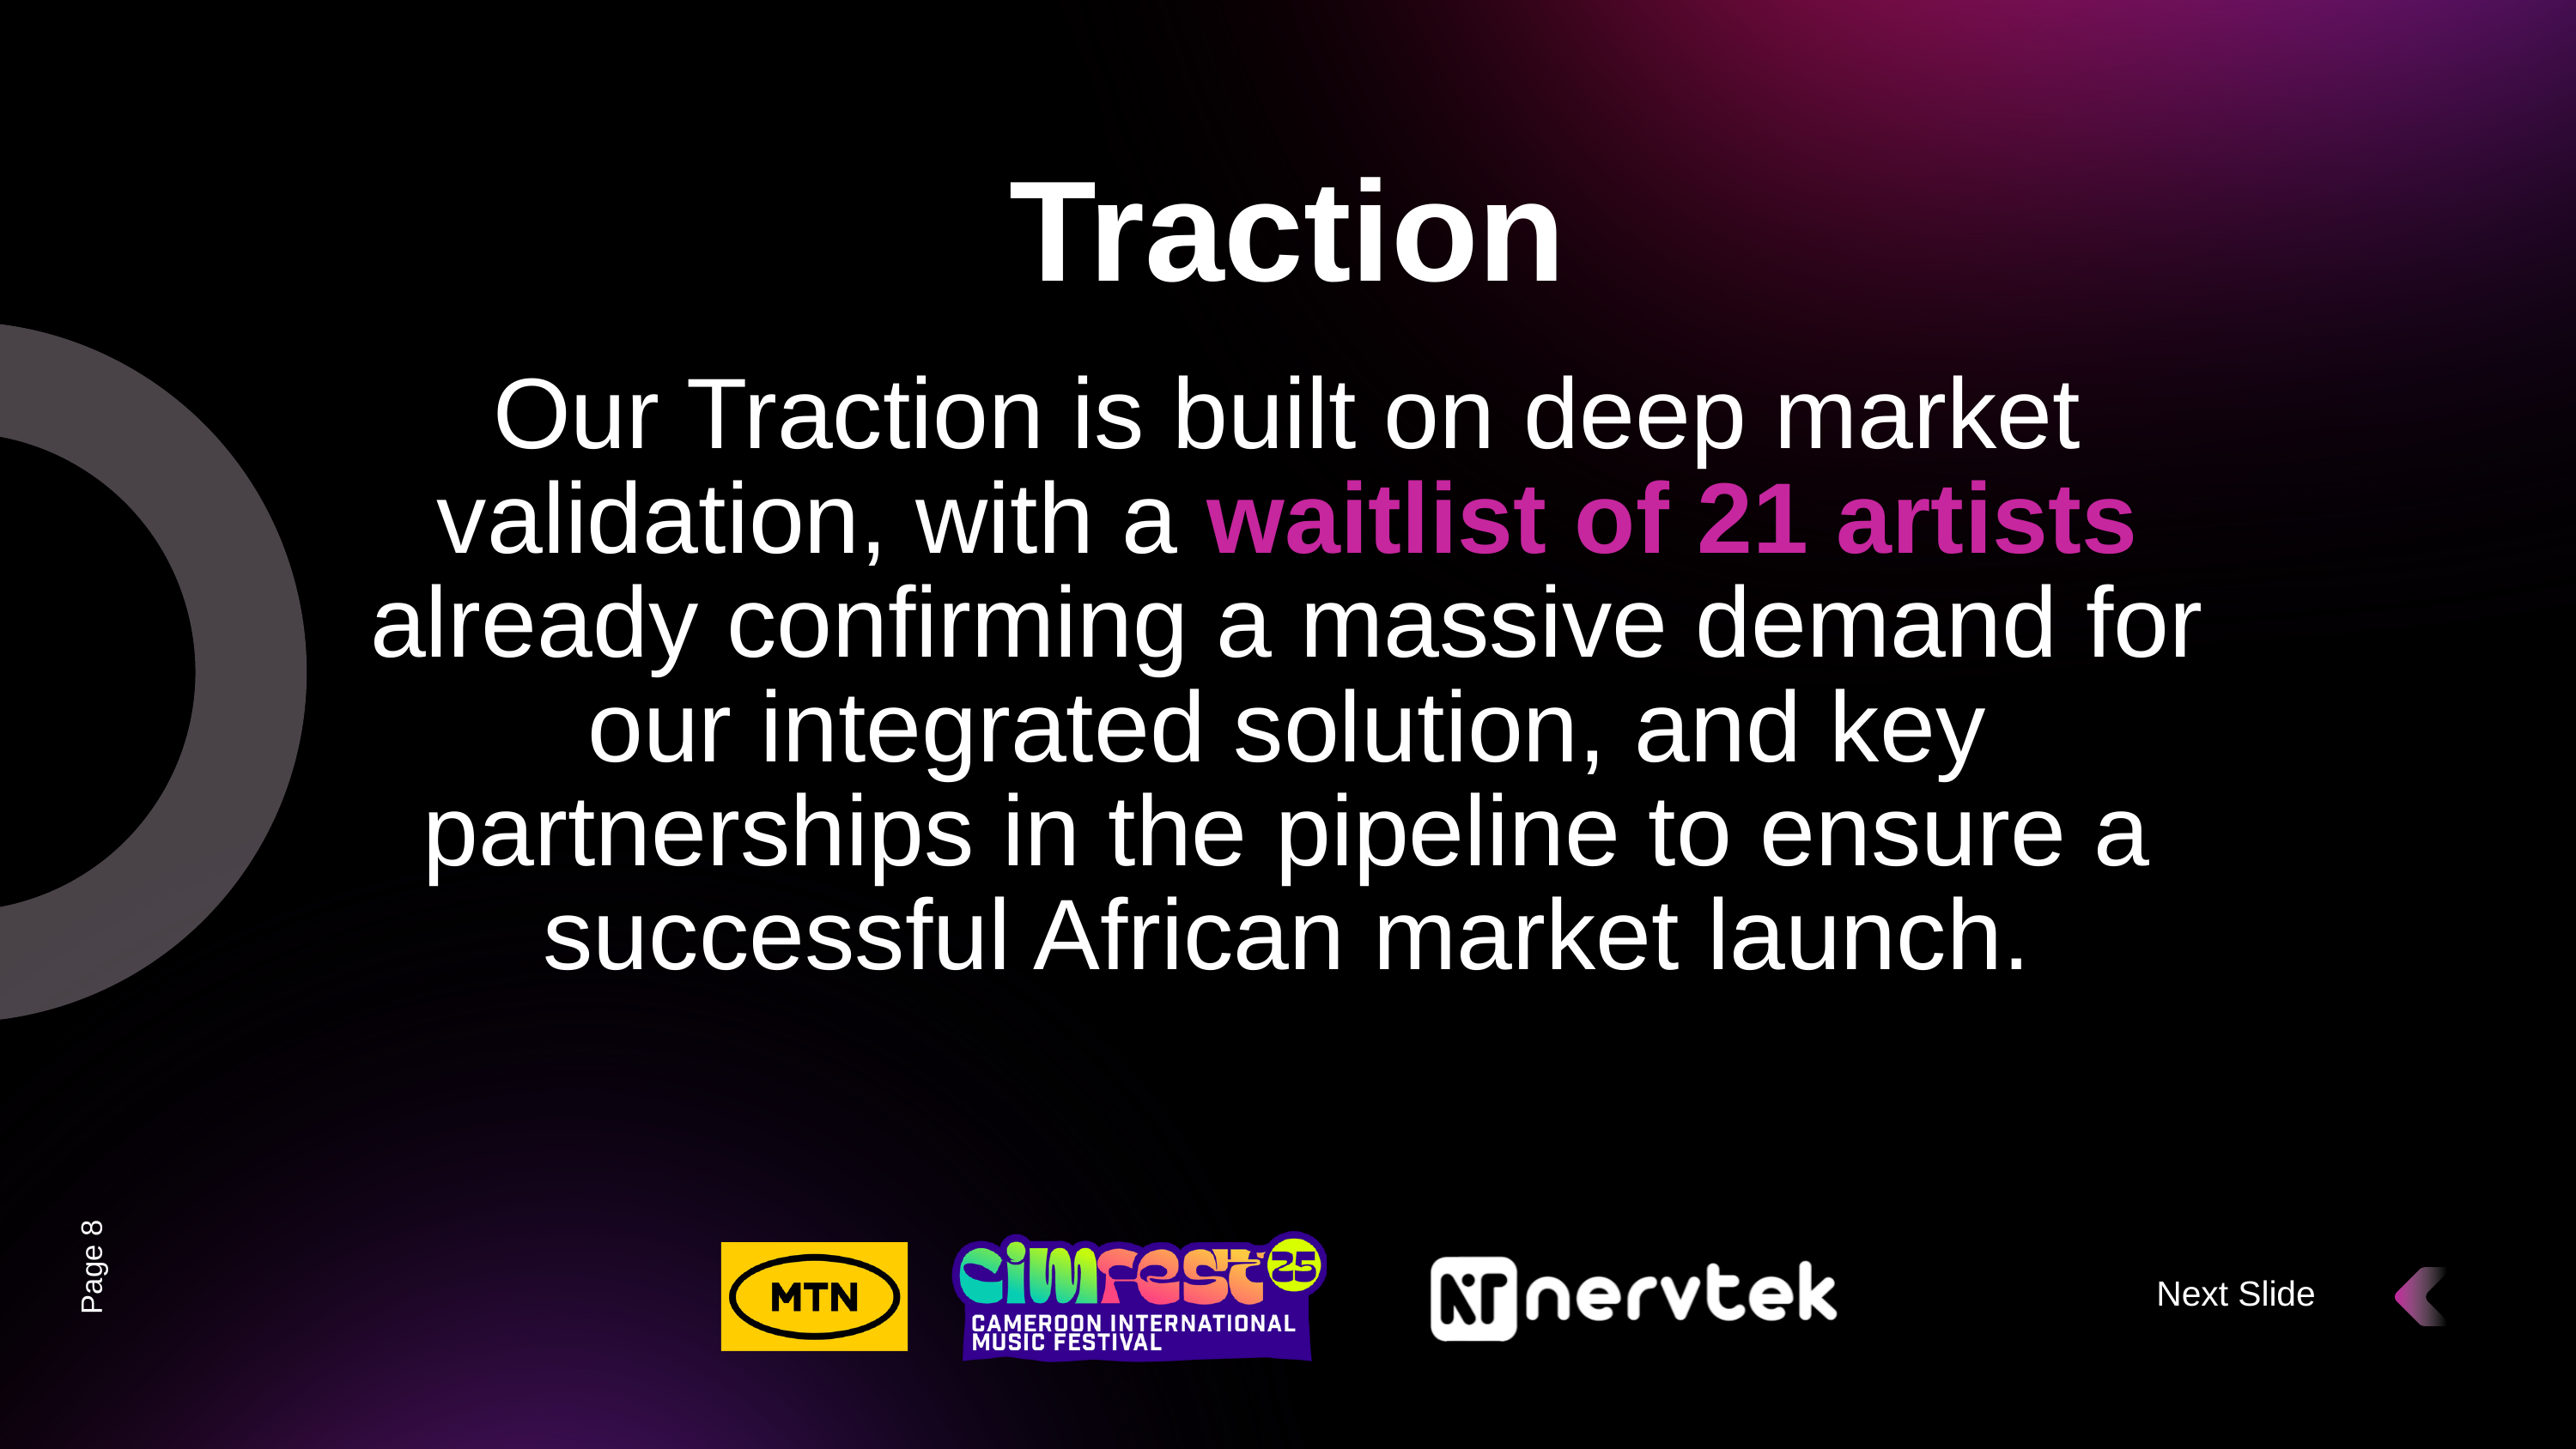

Traction
Our Traction is built on deep market validation, with a waitlist of 21 artists already confirming a massive demand for our integrated solution, and key partnerships in the pipeline to ensure a successful African market launch.

Page 8

Next Slide